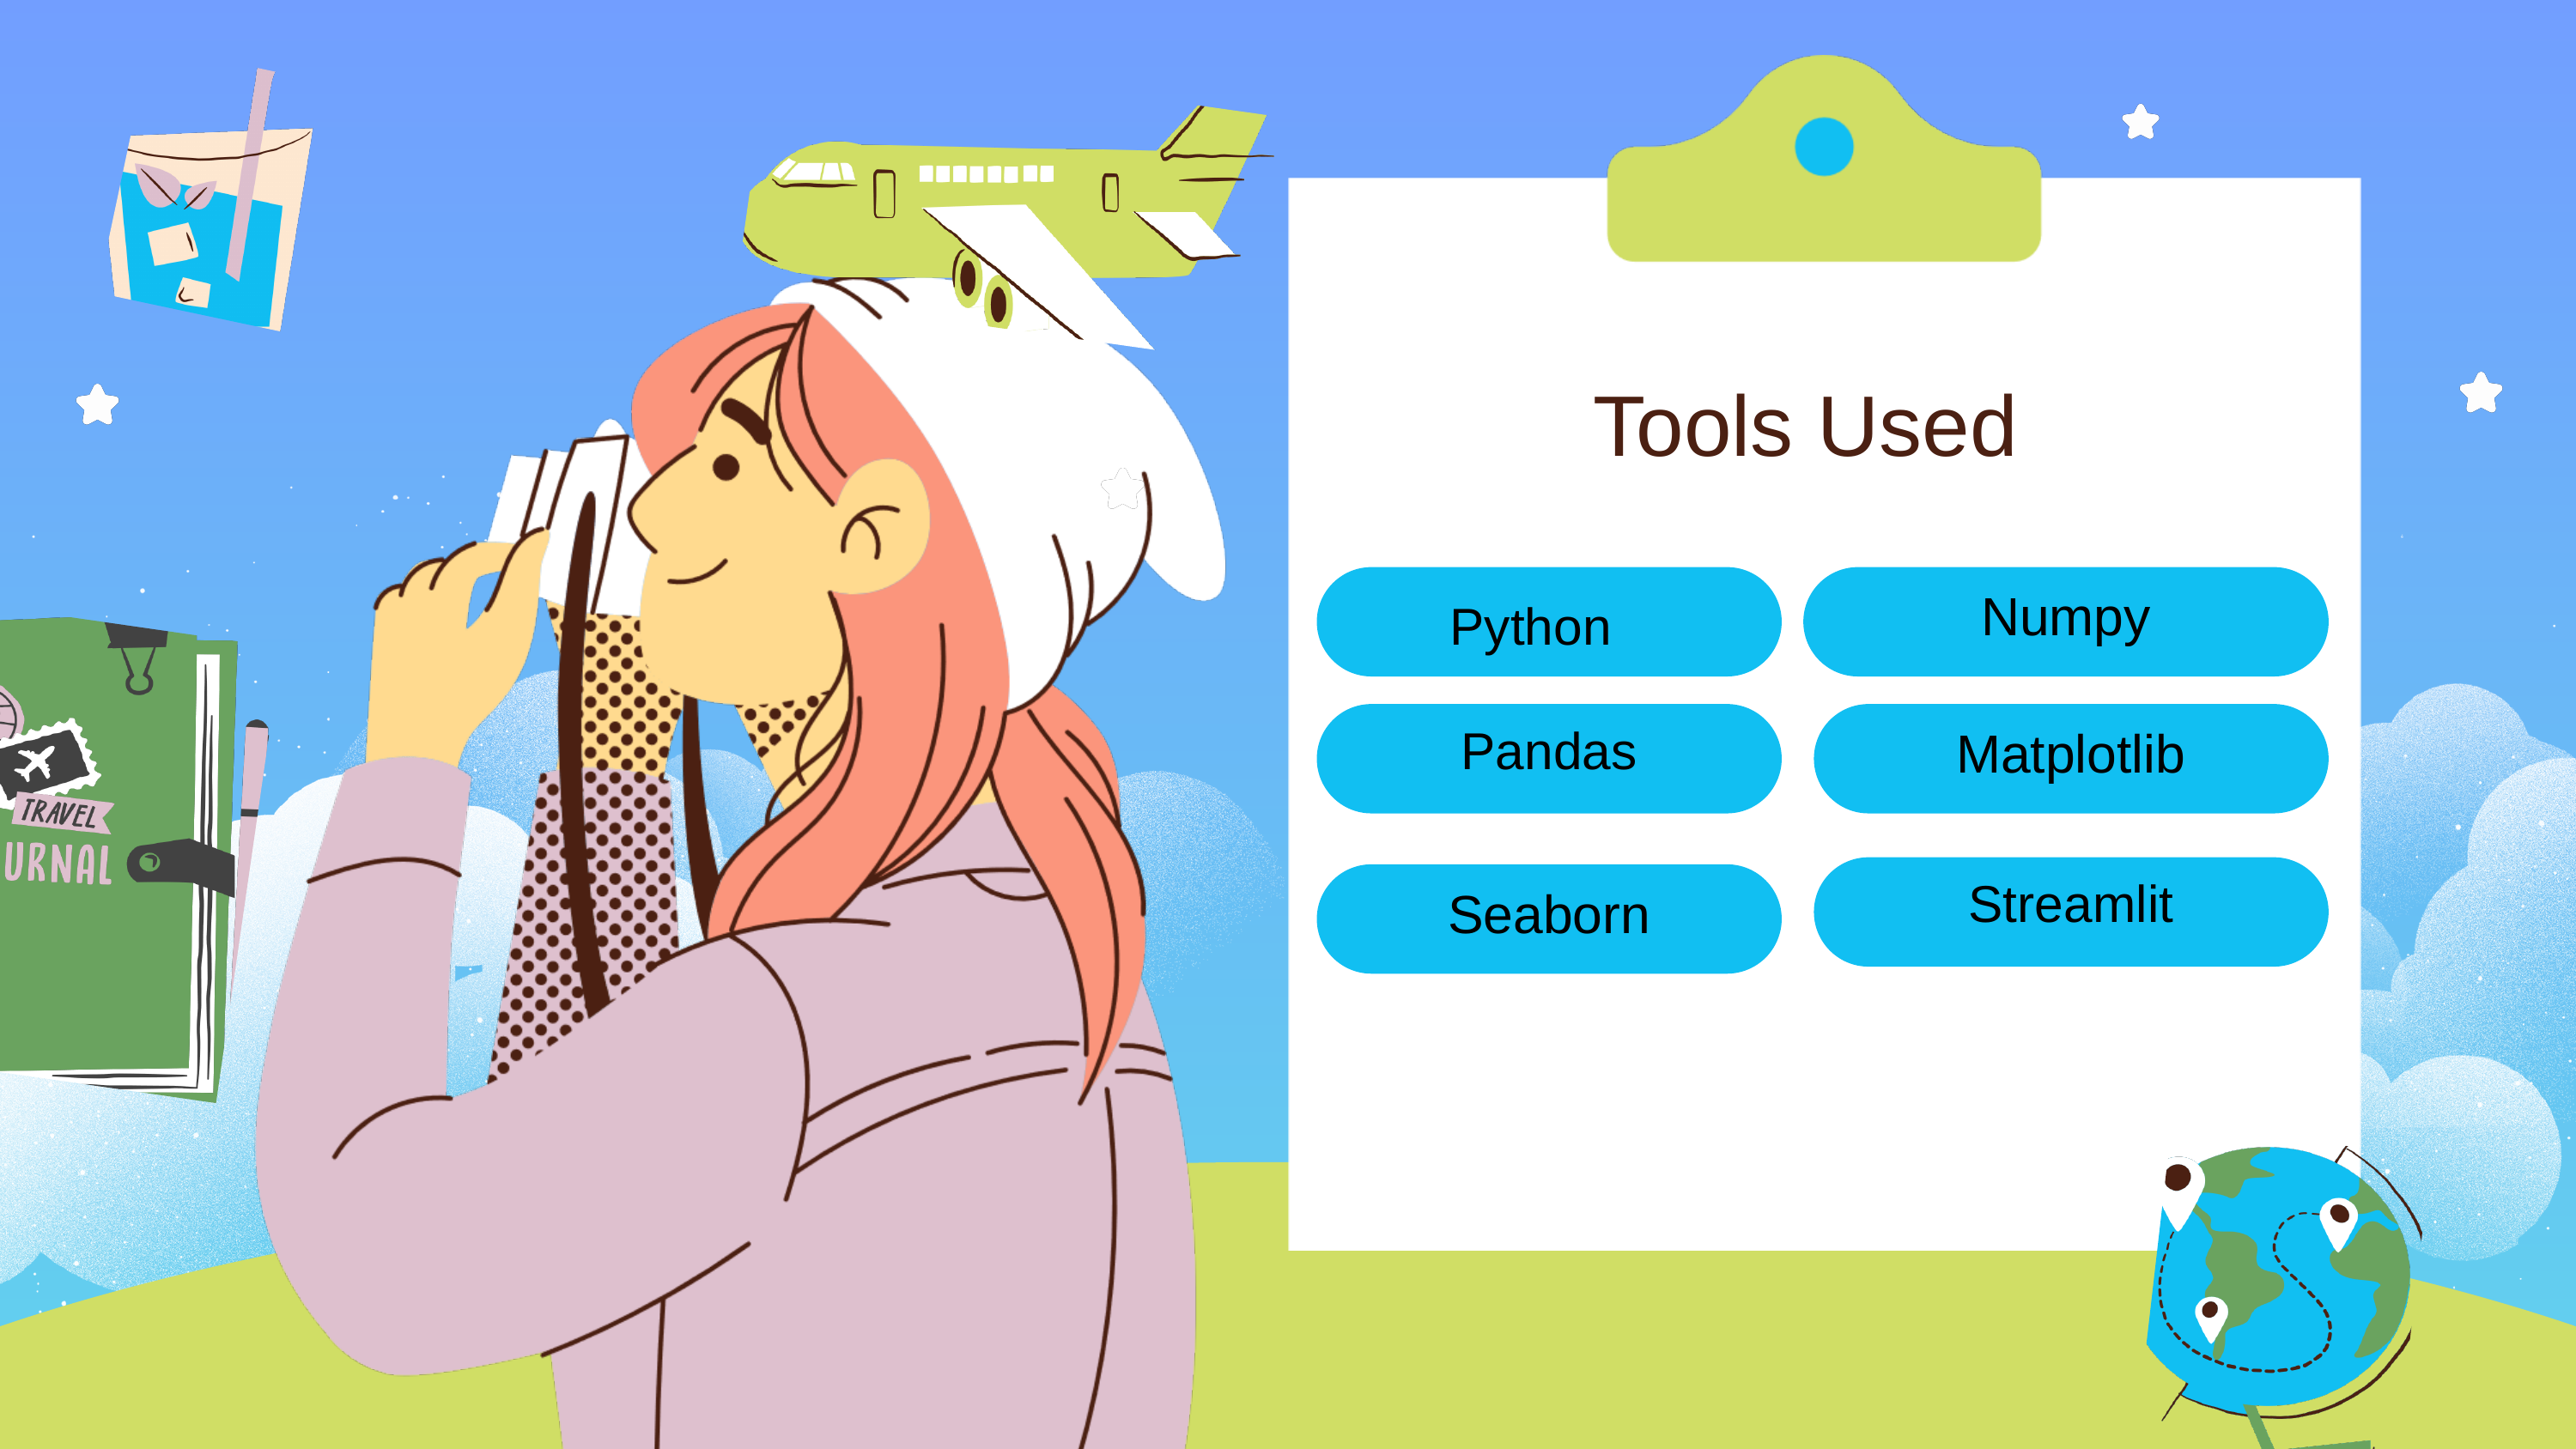

Tools Used

Numpy
Python

Pandas

Matplotlib

Streamlit

Seaborn